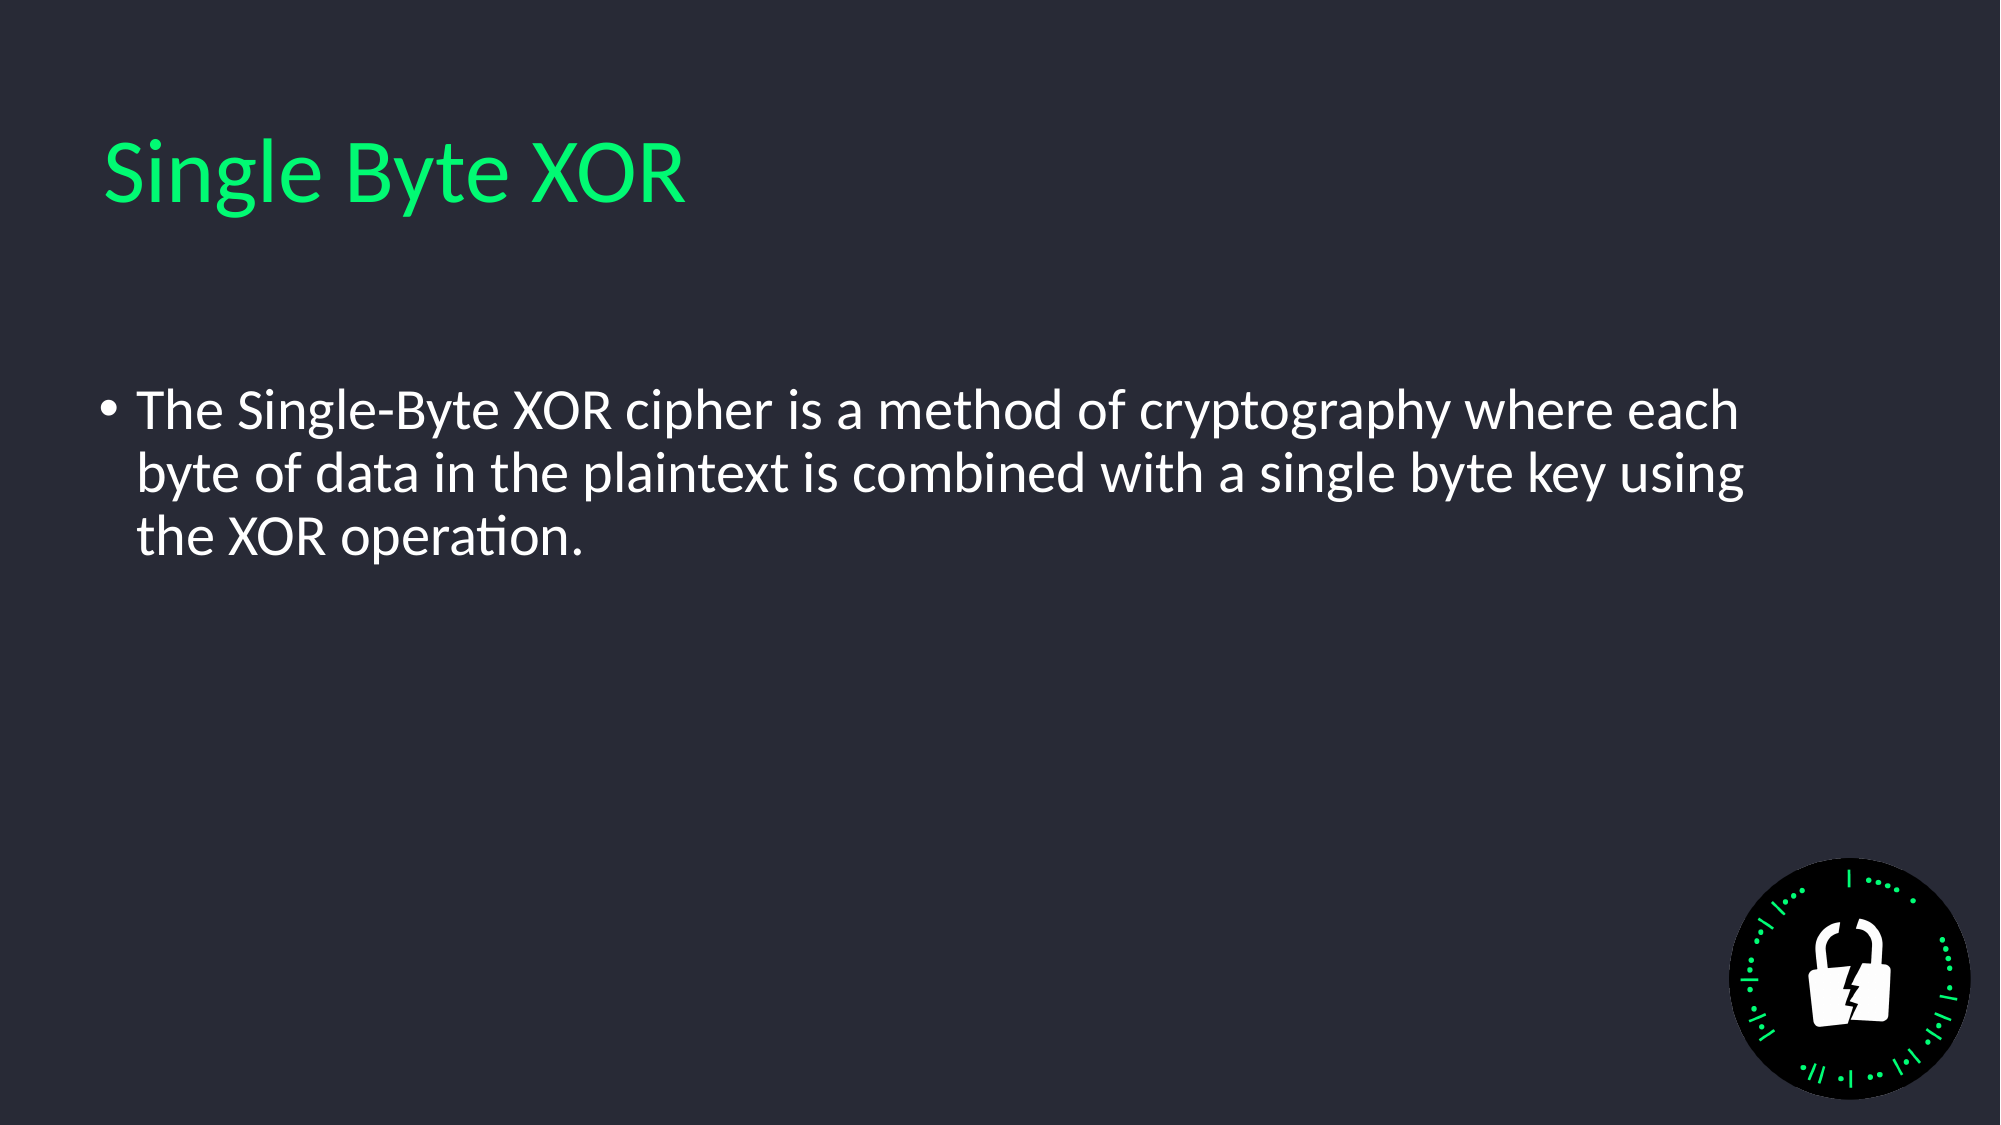

# Single Byte XOR

The Single-Byte XOR cipher is a method of cryptography where each byte of data in the plaintext is combined with a single byte key using the XOR operation.